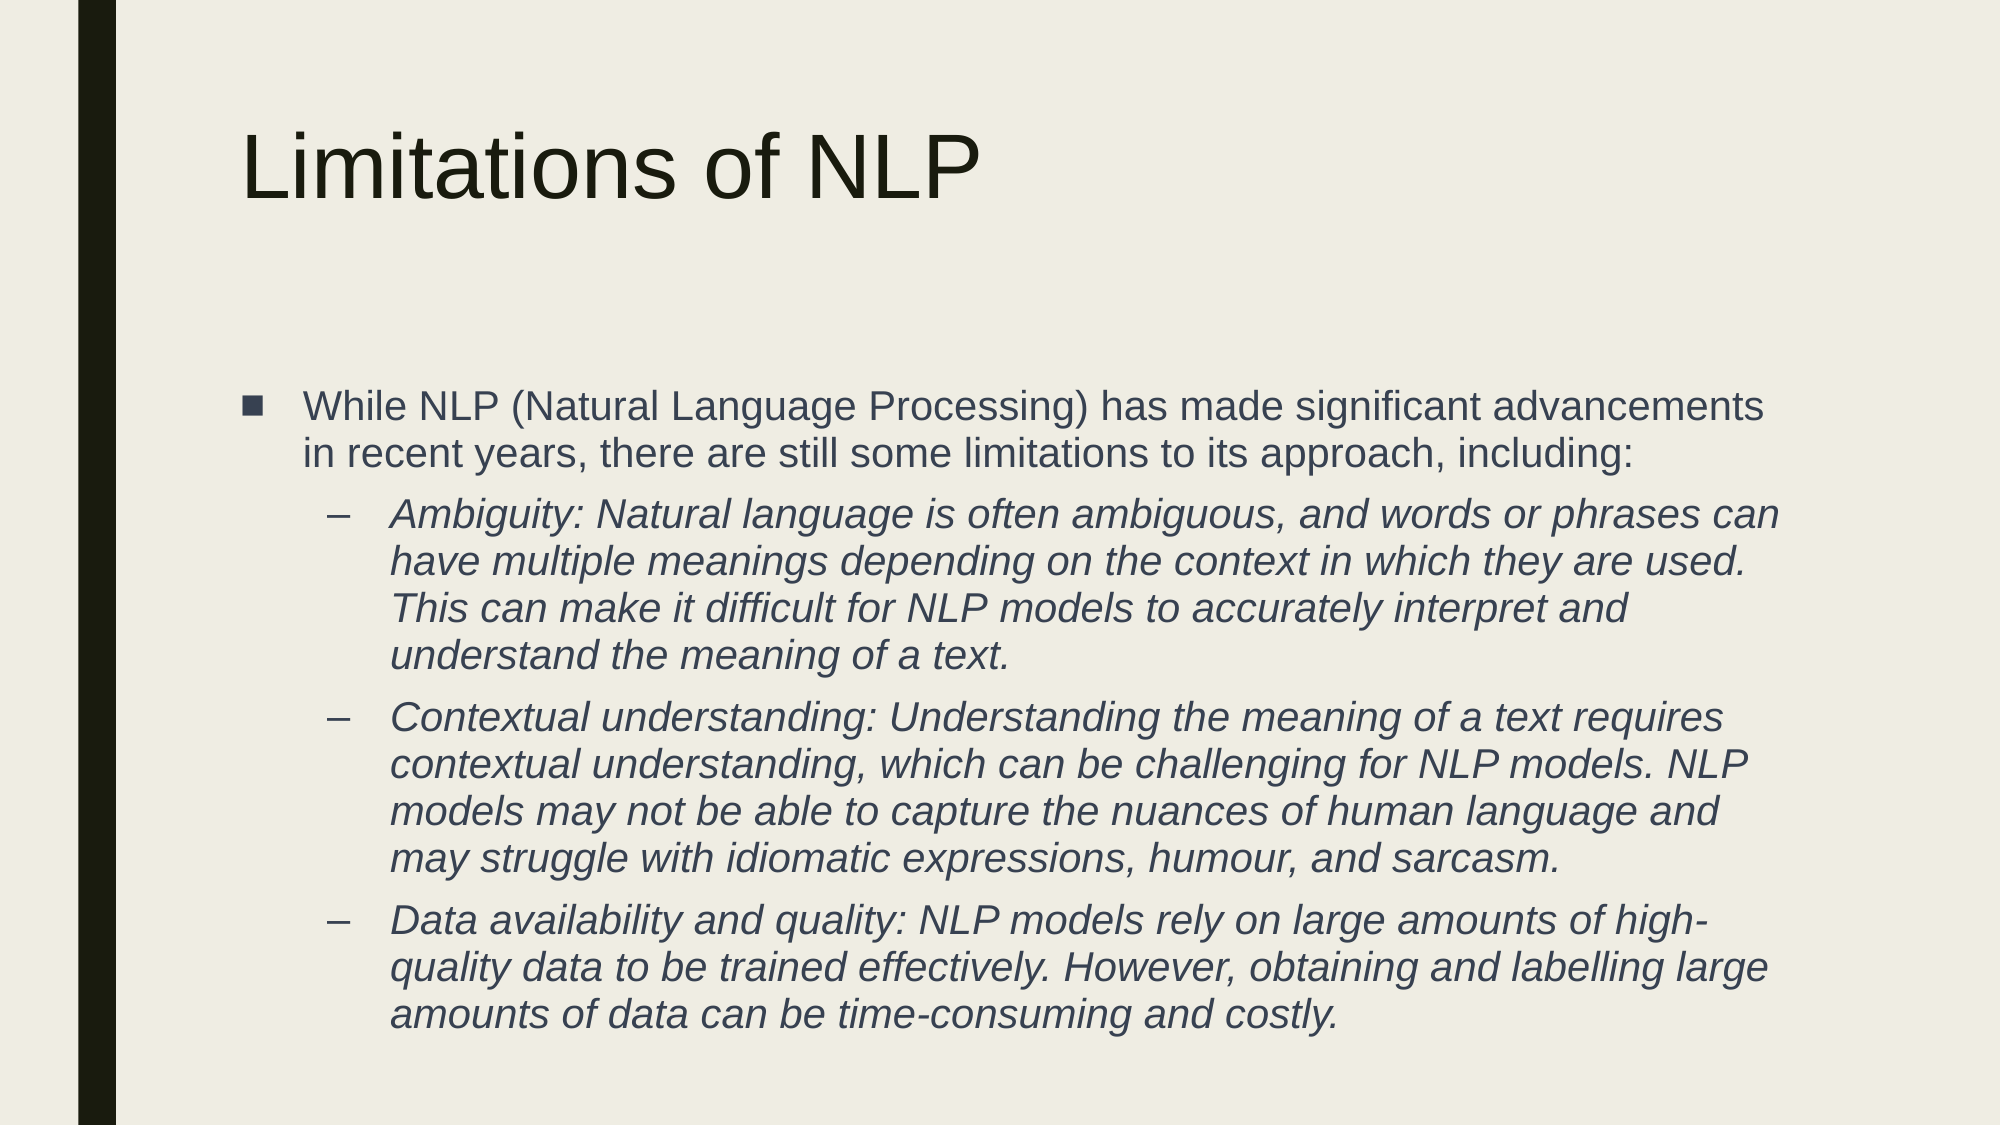

# Limitations of NLP
While NLP (Natural Language Processing) has made significant advancements in recent years, there are still some limitations to its approach, including:
Ambiguity: Natural language is often ambiguous, and words or phrases can have multiple meanings depending on the context in which they are used. This can make it difficult for NLP models to accurately interpret and understand the meaning of a text.
Contextual understanding: Understanding the meaning of a text requires contextual understanding, which can be challenging for NLP models. NLP models may not be able to capture the nuances of human language and may struggle with idiomatic expressions, humour, and sarcasm.
Data availability and quality: NLP models rely on large amounts of high-quality data to be trained effectively. However, obtaining and labelling large amounts of data can be time-consuming and costly.